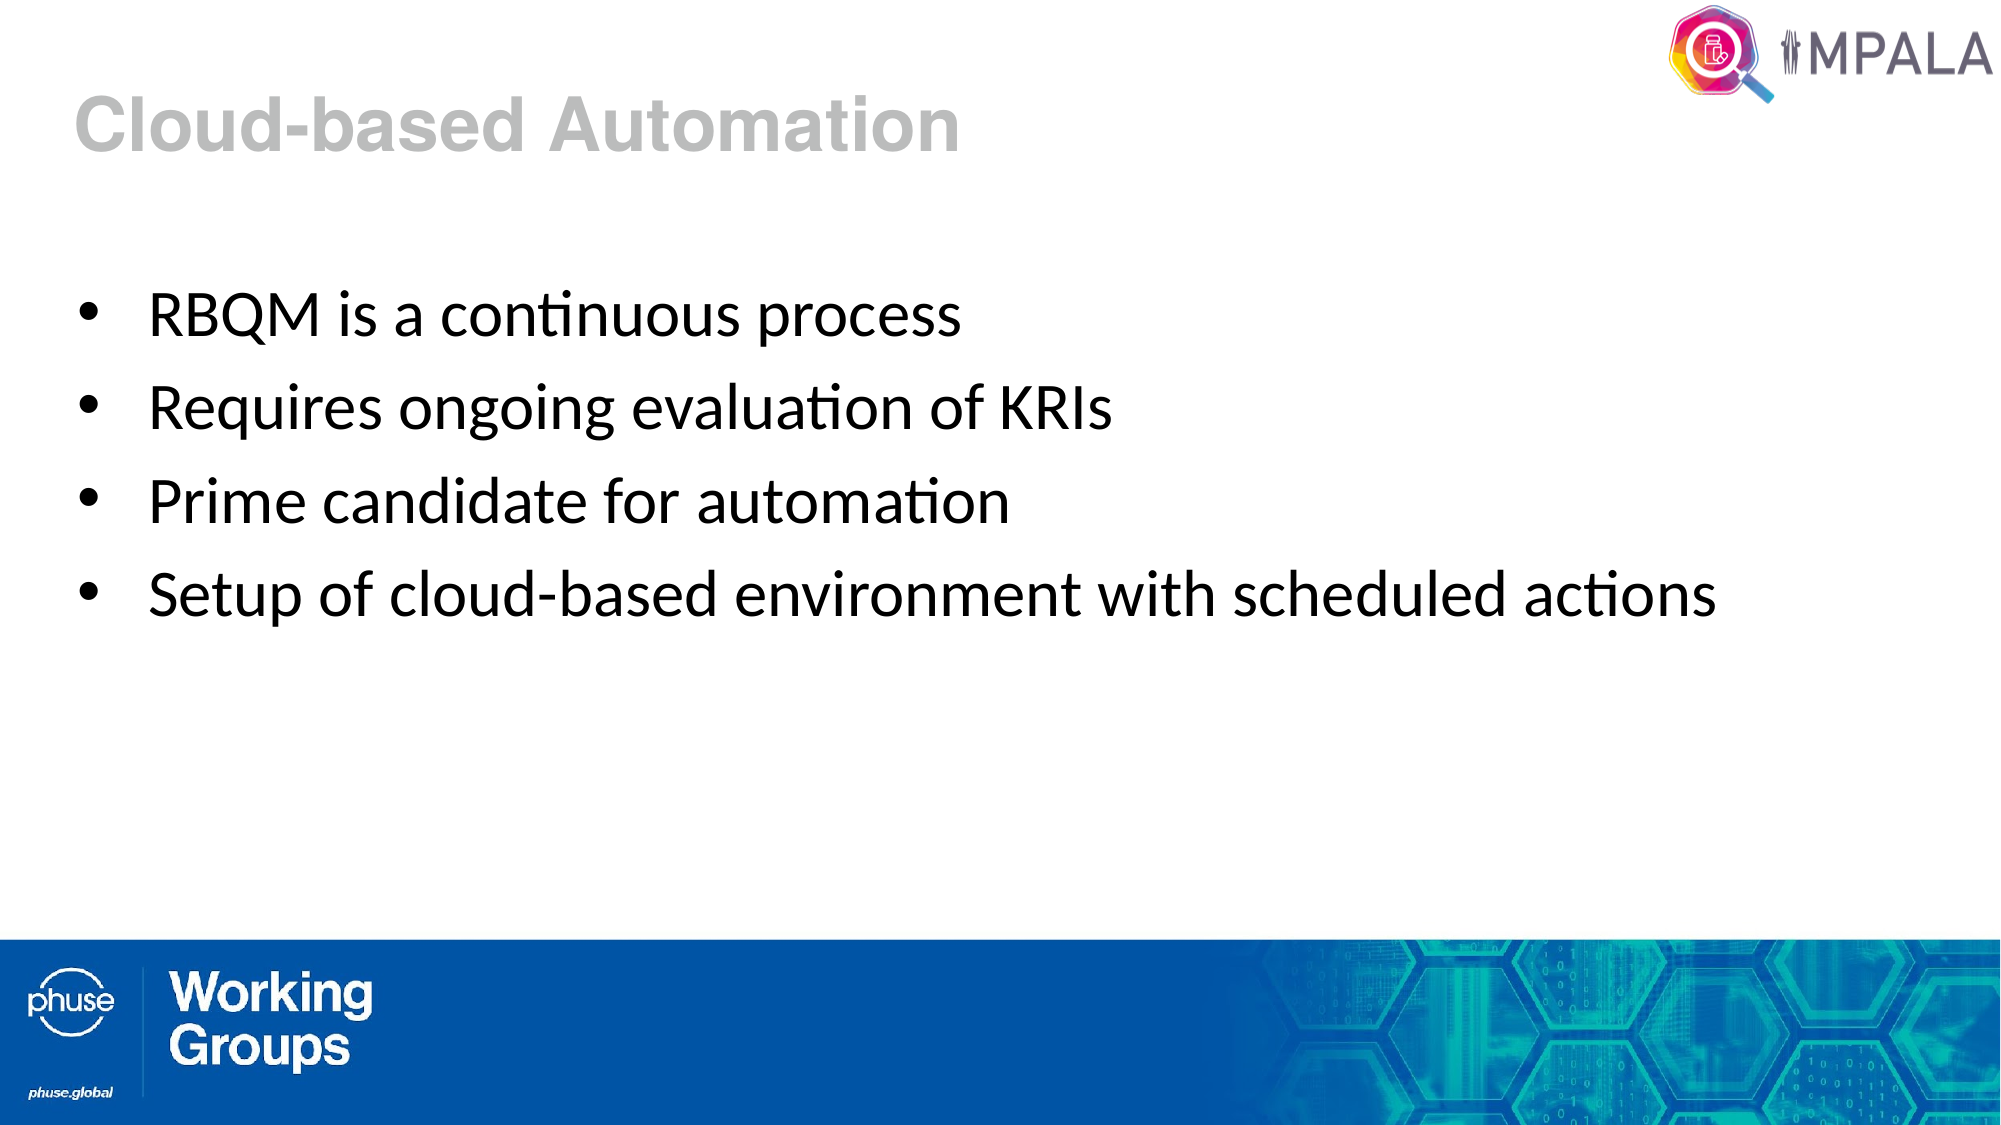

# Cloud-based Automation
RBQM is a continuous process
Requires ongoing evaluation of KRIs
Prime candidate for automation
Setup of cloud-based environment with scheduled actions